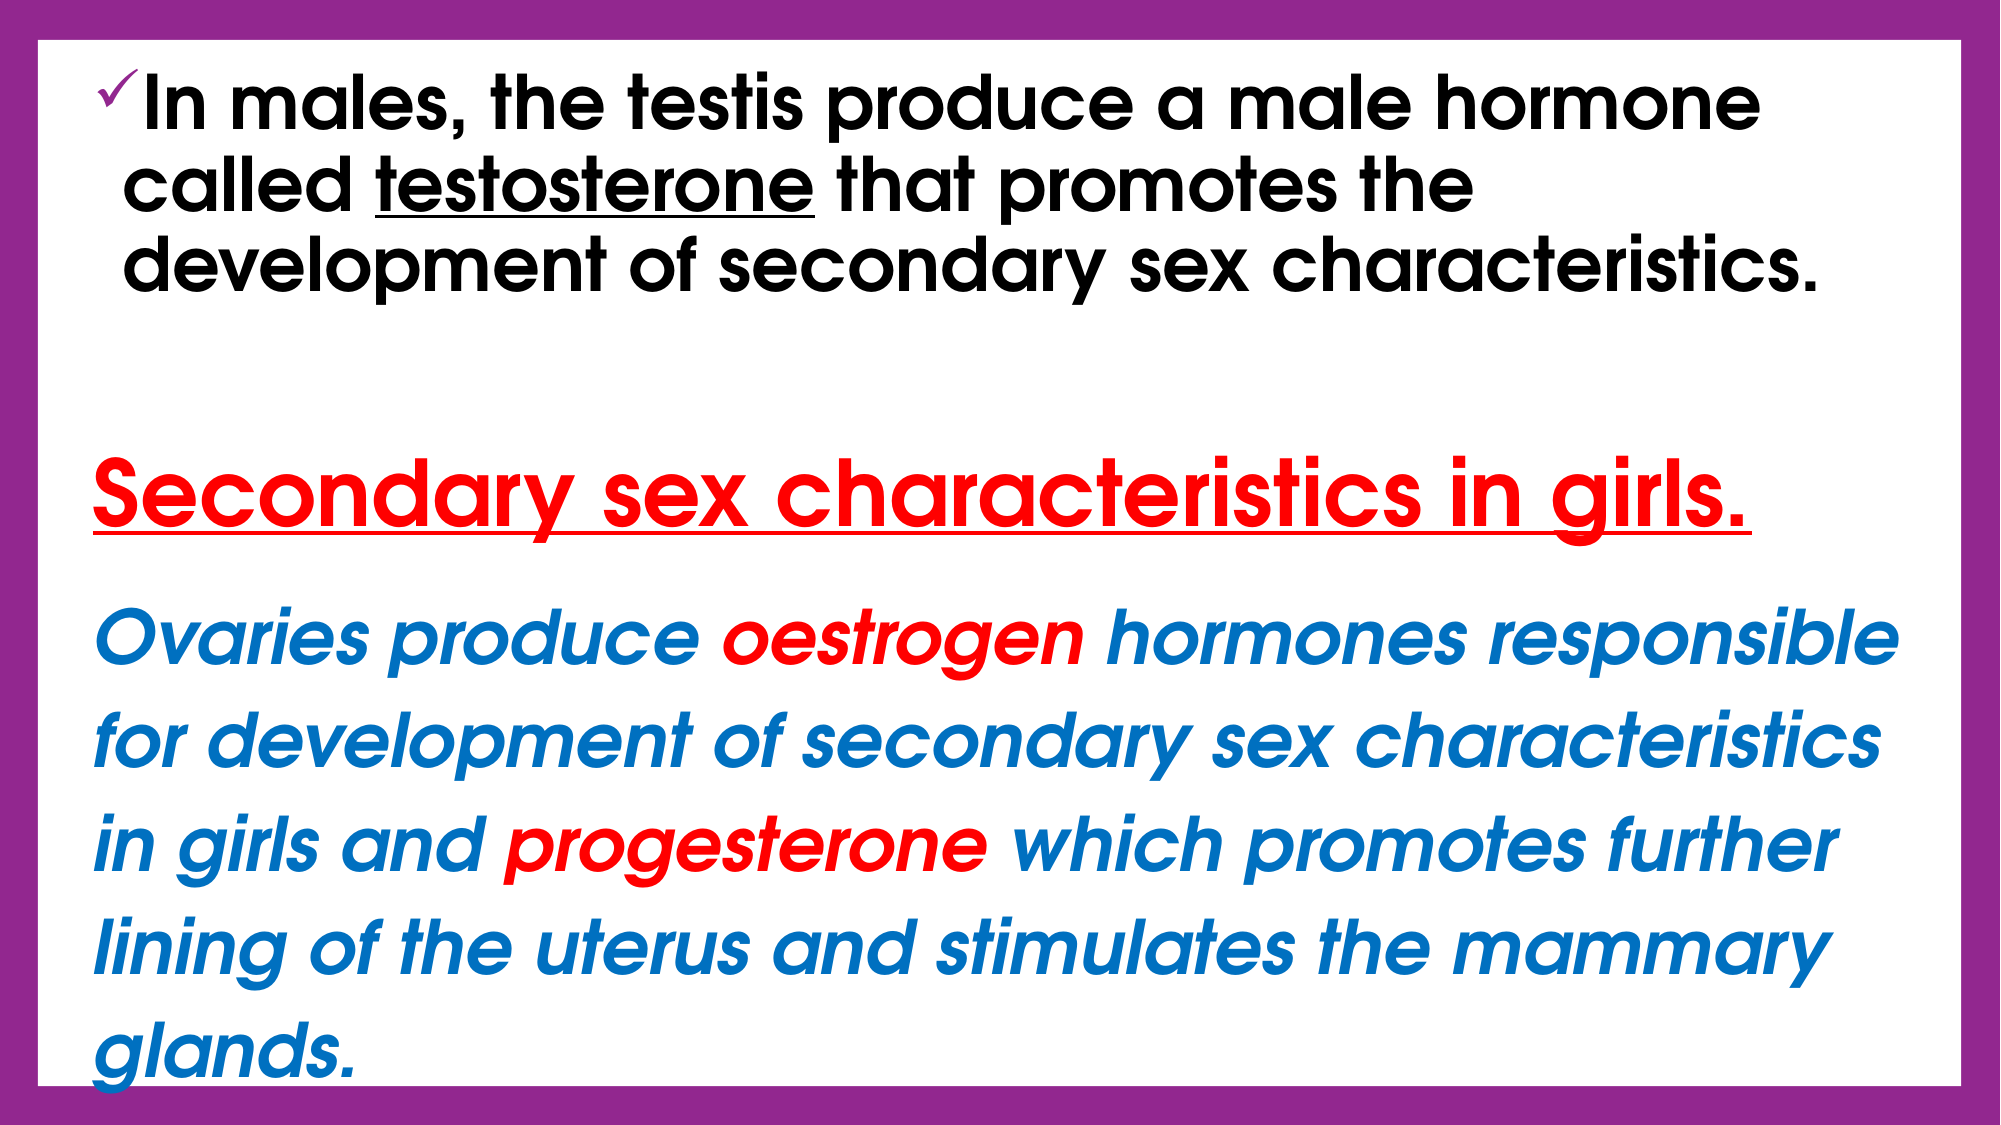

In males, the testis produce a male hormone called testosterone that promotes the development of secondary sex characteristics.

Secondary sex characteristics in girls.
Ovaries produce oestrogen hormones responsible for development of secondary sex characteristics in girls and progesterone which promotes further lining of the uterus and stimulates the mammary glands.